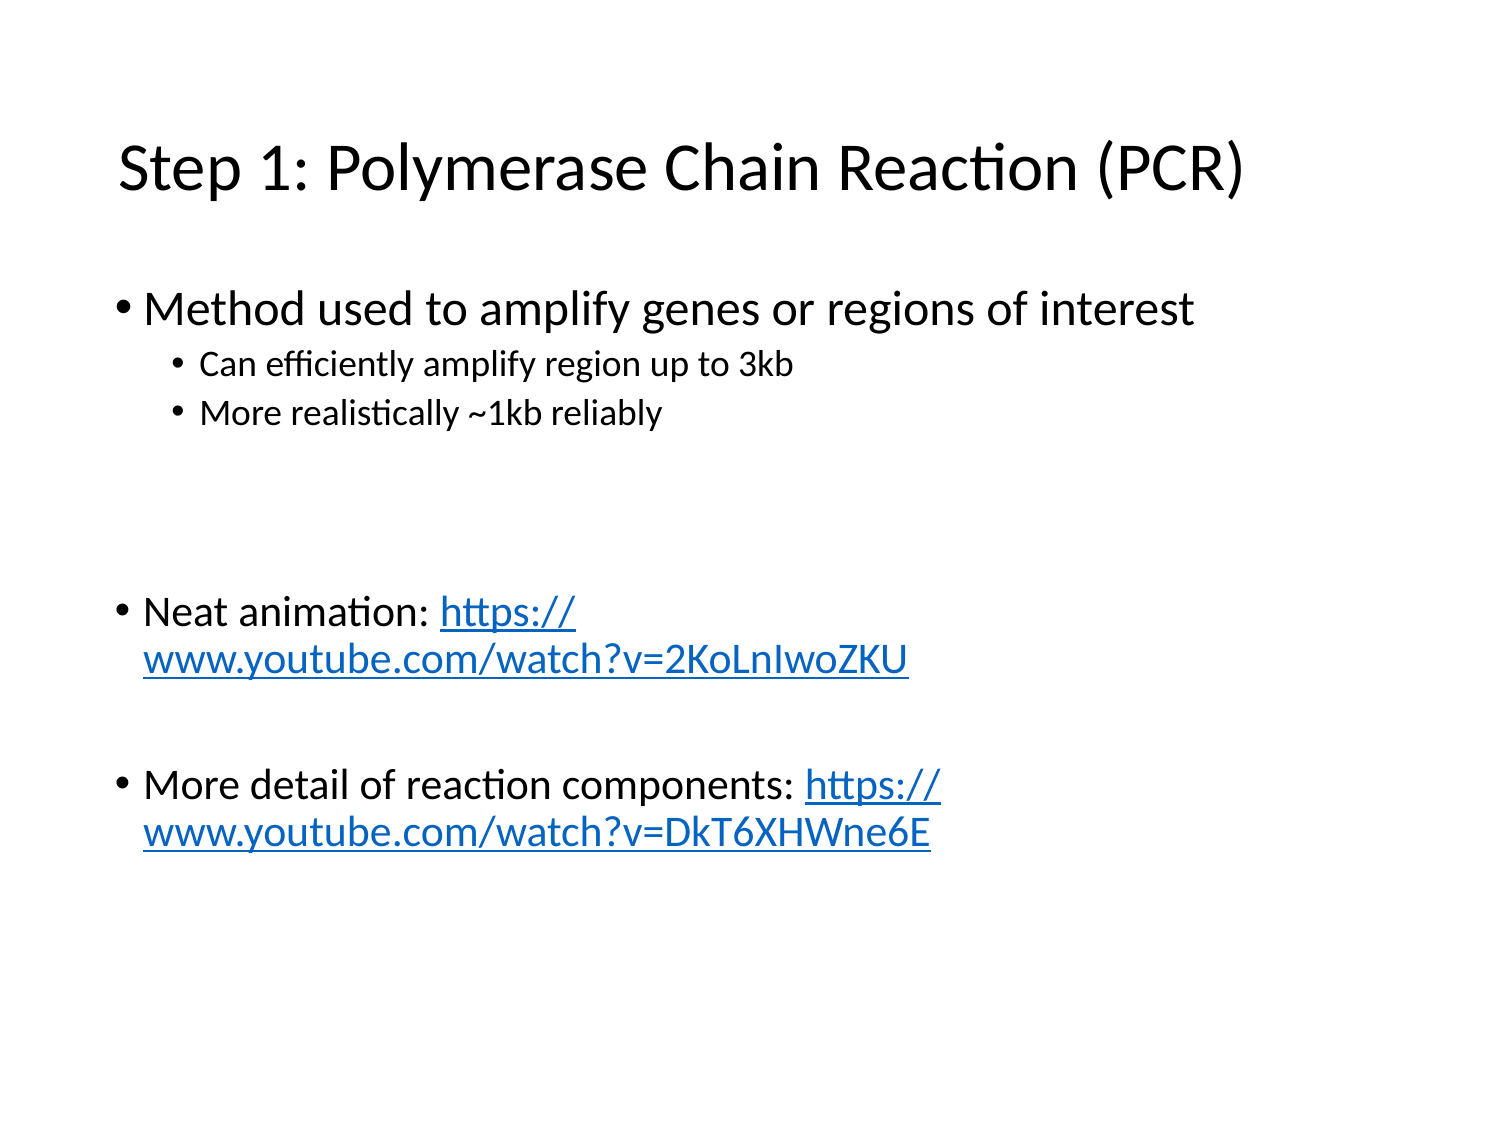

# Step 1: Polymerase Chain Reaction (PCR)
Method used to amplify genes or regions of interest
Can efficiently amplify region up to 3kb
More realistically ~1kb reliably

Neat animation: https://www.youtube.com/watch?v=2KoLnIwoZKU

More detail of reaction components: https://www.youtube.com/watch?v=DkT6XHWne6E